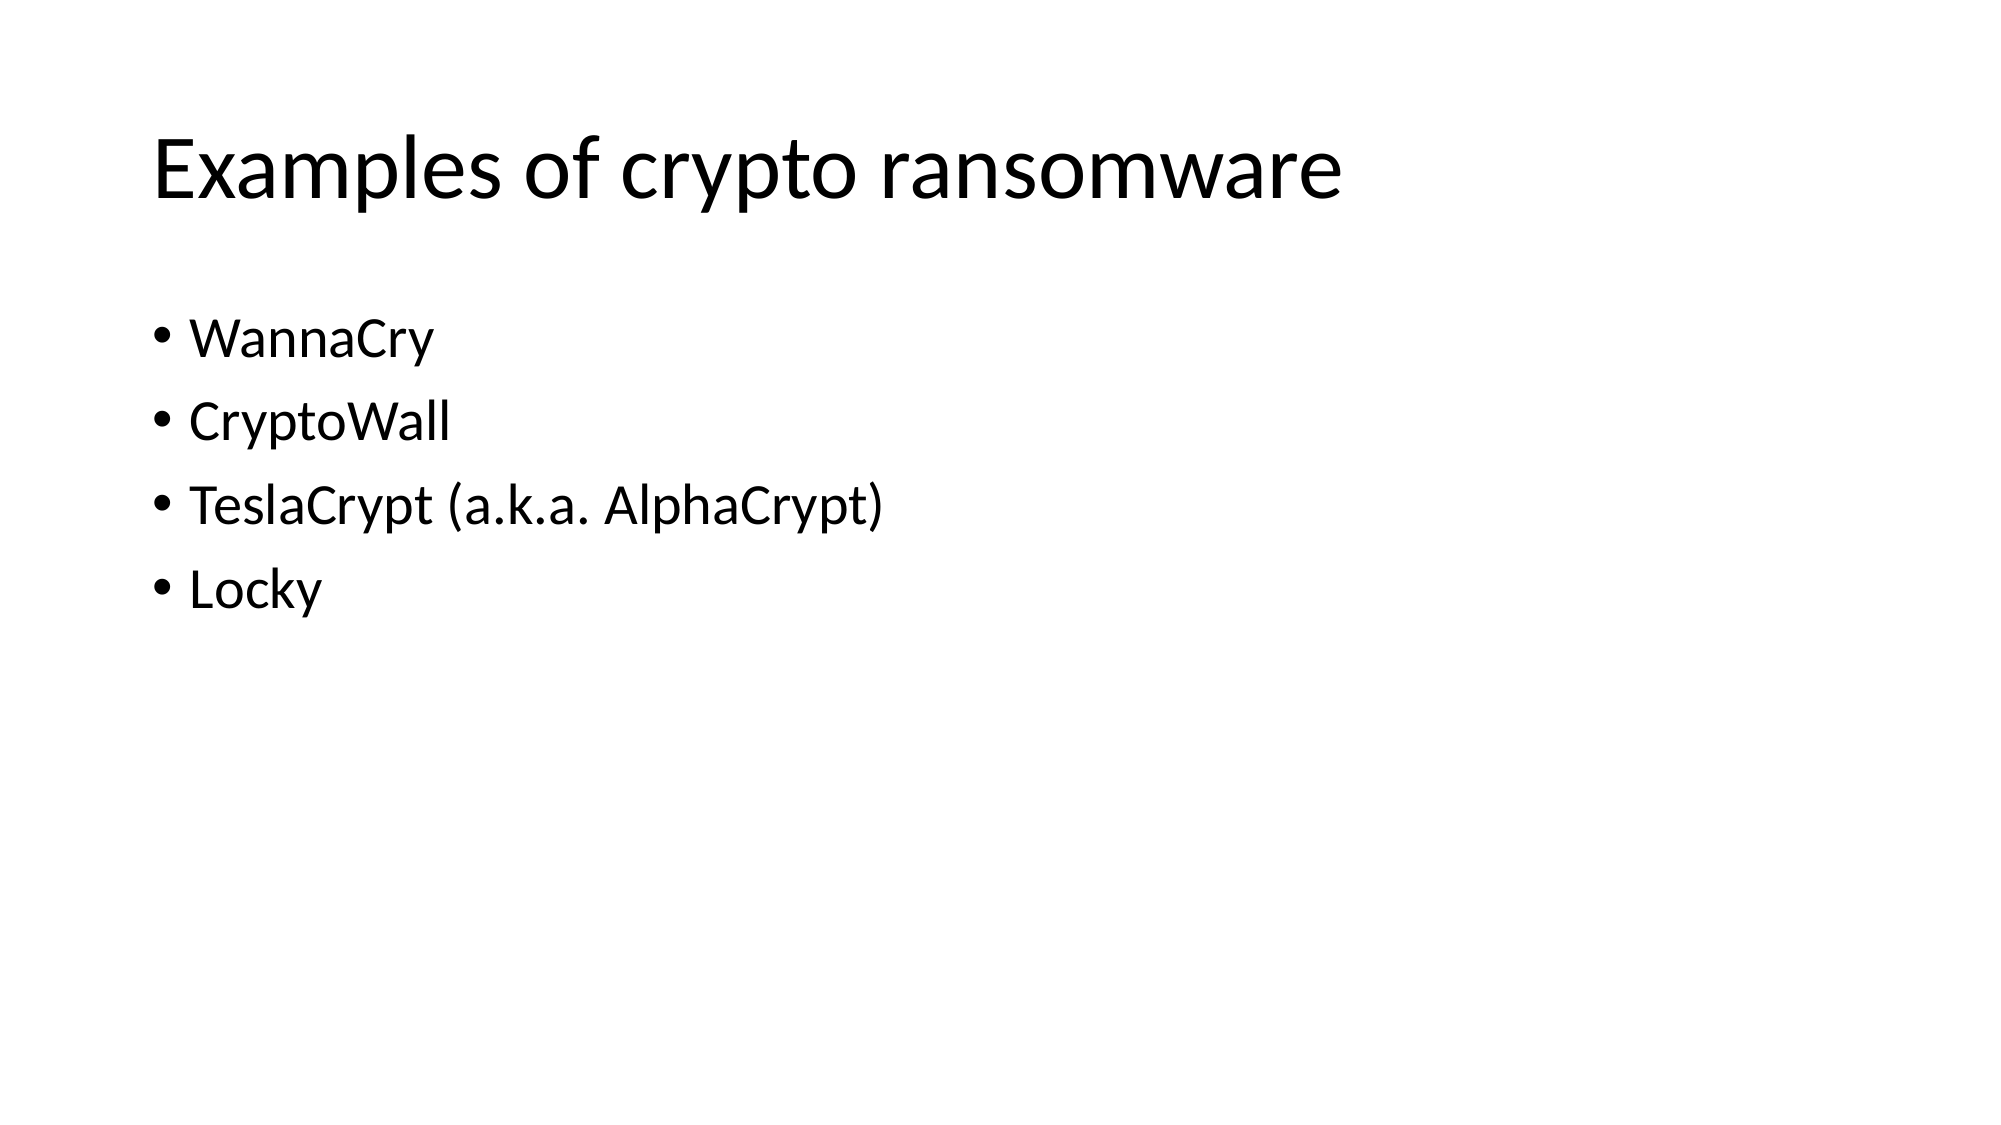

# Examples of crypto ransomware
WannaCry
CryptoWall
TeslaCrypt (a.k.a. AlphaCrypt)
Locky